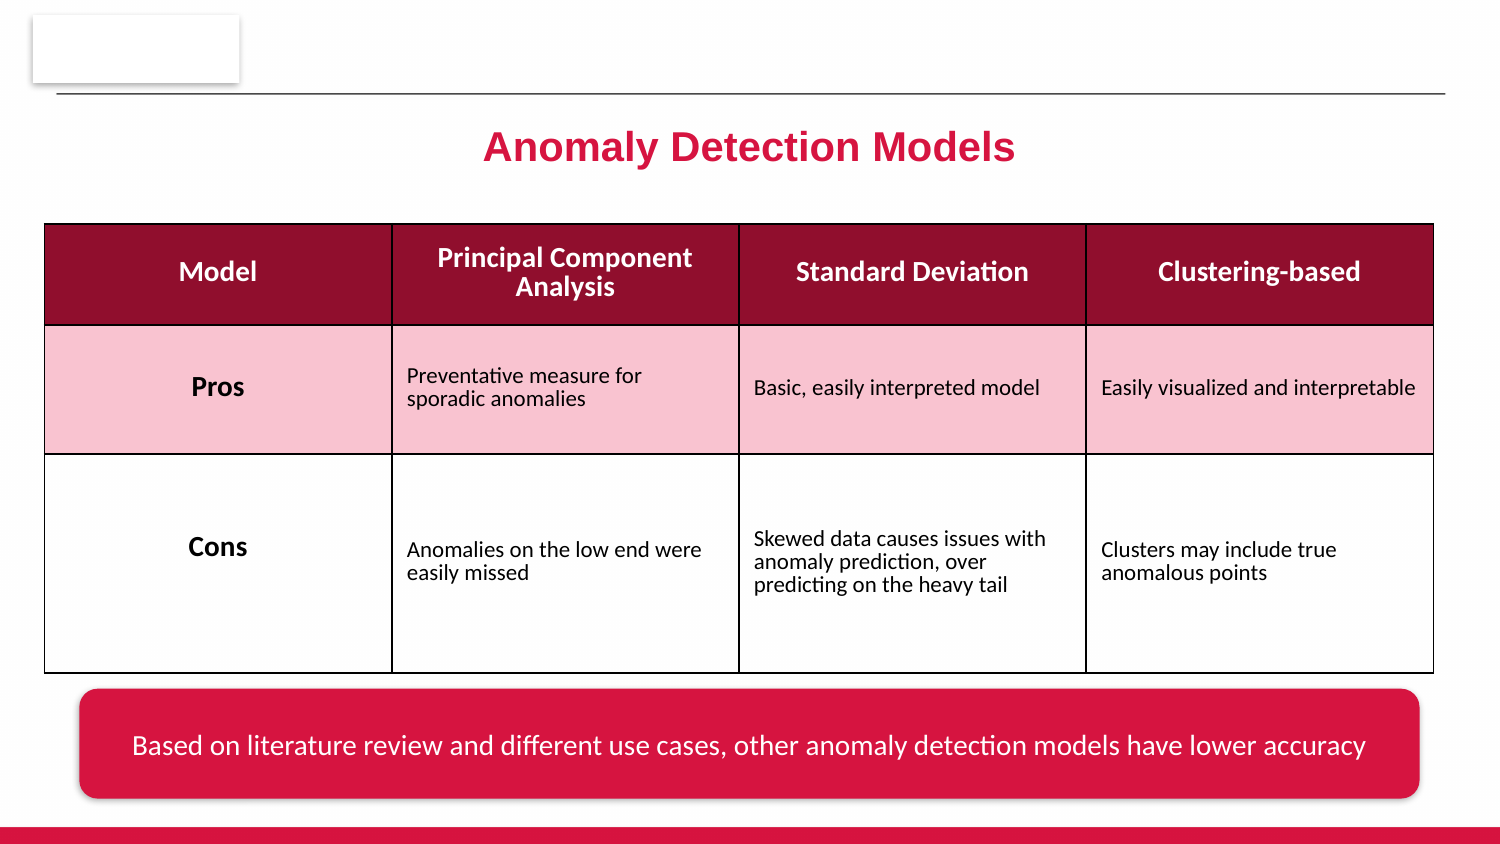

Anomaly Detection Models
| Model | Principal Component Analysis | Standard Deviation | Clustering-based |
| --- | --- | --- | --- |
| Pros | Preventative measure for sporadic anomalies | Basic, easily interpreted model | Easily visualized and interpretable |
| Cons | Anomalies on the low end were easily missed | Skewed data causes issues with anomaly prediction, over predicting on the heavy tail | Clusters may include true anomalous points |
Based on literature review and different use cases, other anomaly detection models have lower accuracy